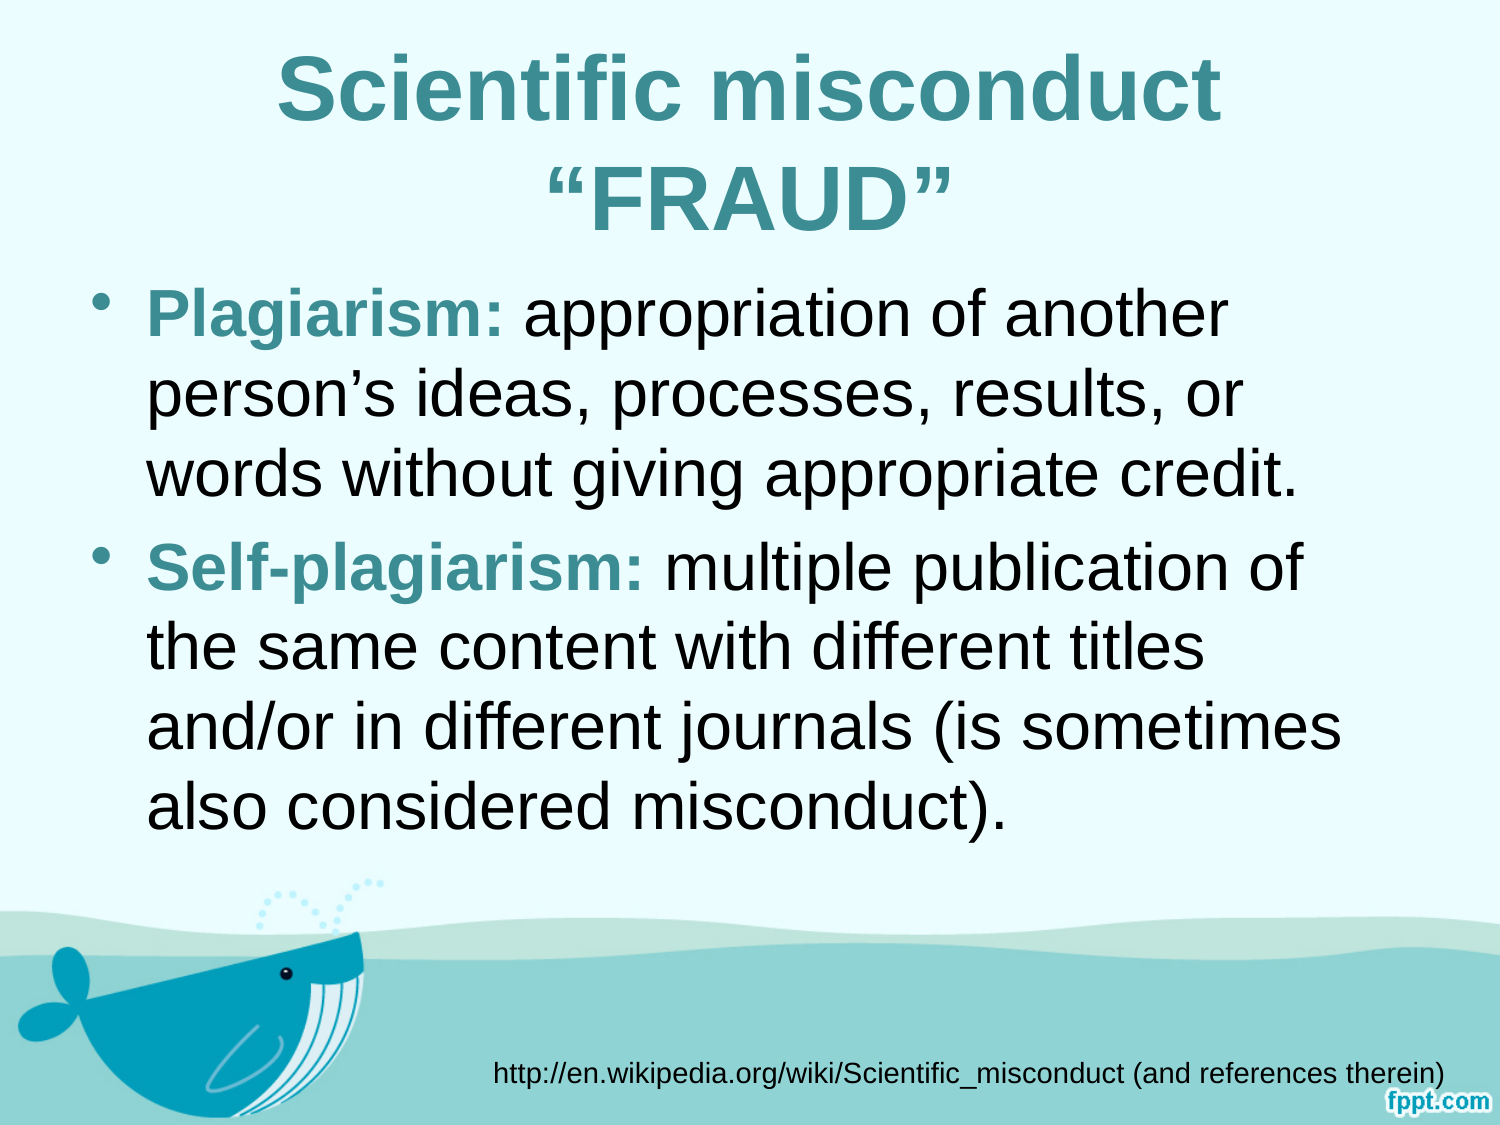

# Scientific misconduct “FRAUD”
Plagiarism: appropriation of another person’s ideas, processes, results, or words without giving appropriate credit.
Self-plagiarism: multiple publication of the same content with different titles and/or in different journals (is sometimes also considered misconduct).
http://en.wikipedia.org/wiki/Scientific_misconduct (and references therein)